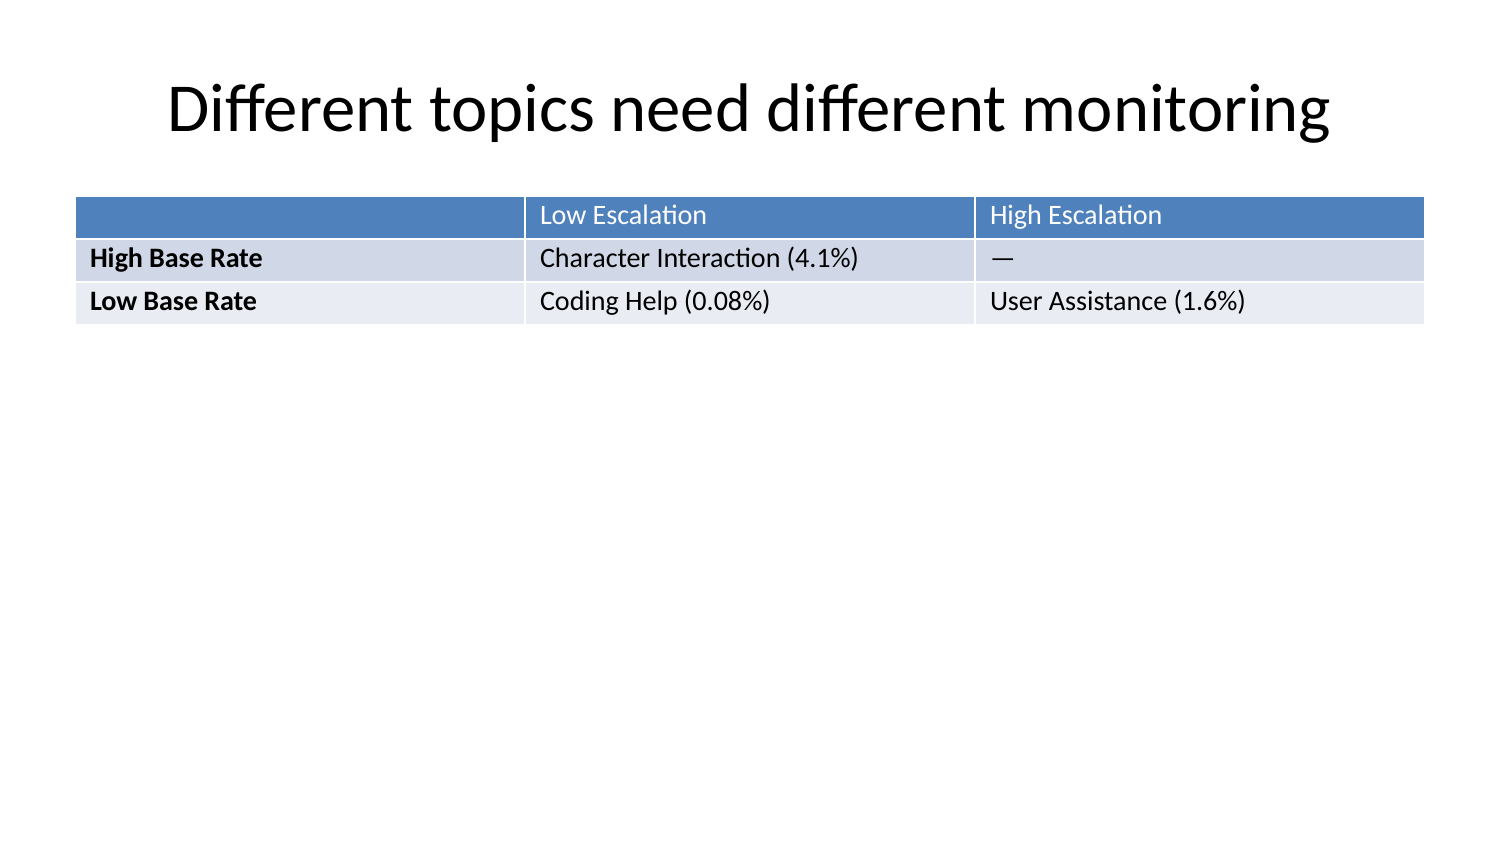

# Different topics need different monitoring
|  | Low Escalation | High Escalation |
| --- | --- | --- |
| High Base Rate | Character Interaction (4.1%) | — |
| Low Base Rate | Coding Help (0.08%) | User Assistance (1.6%) |